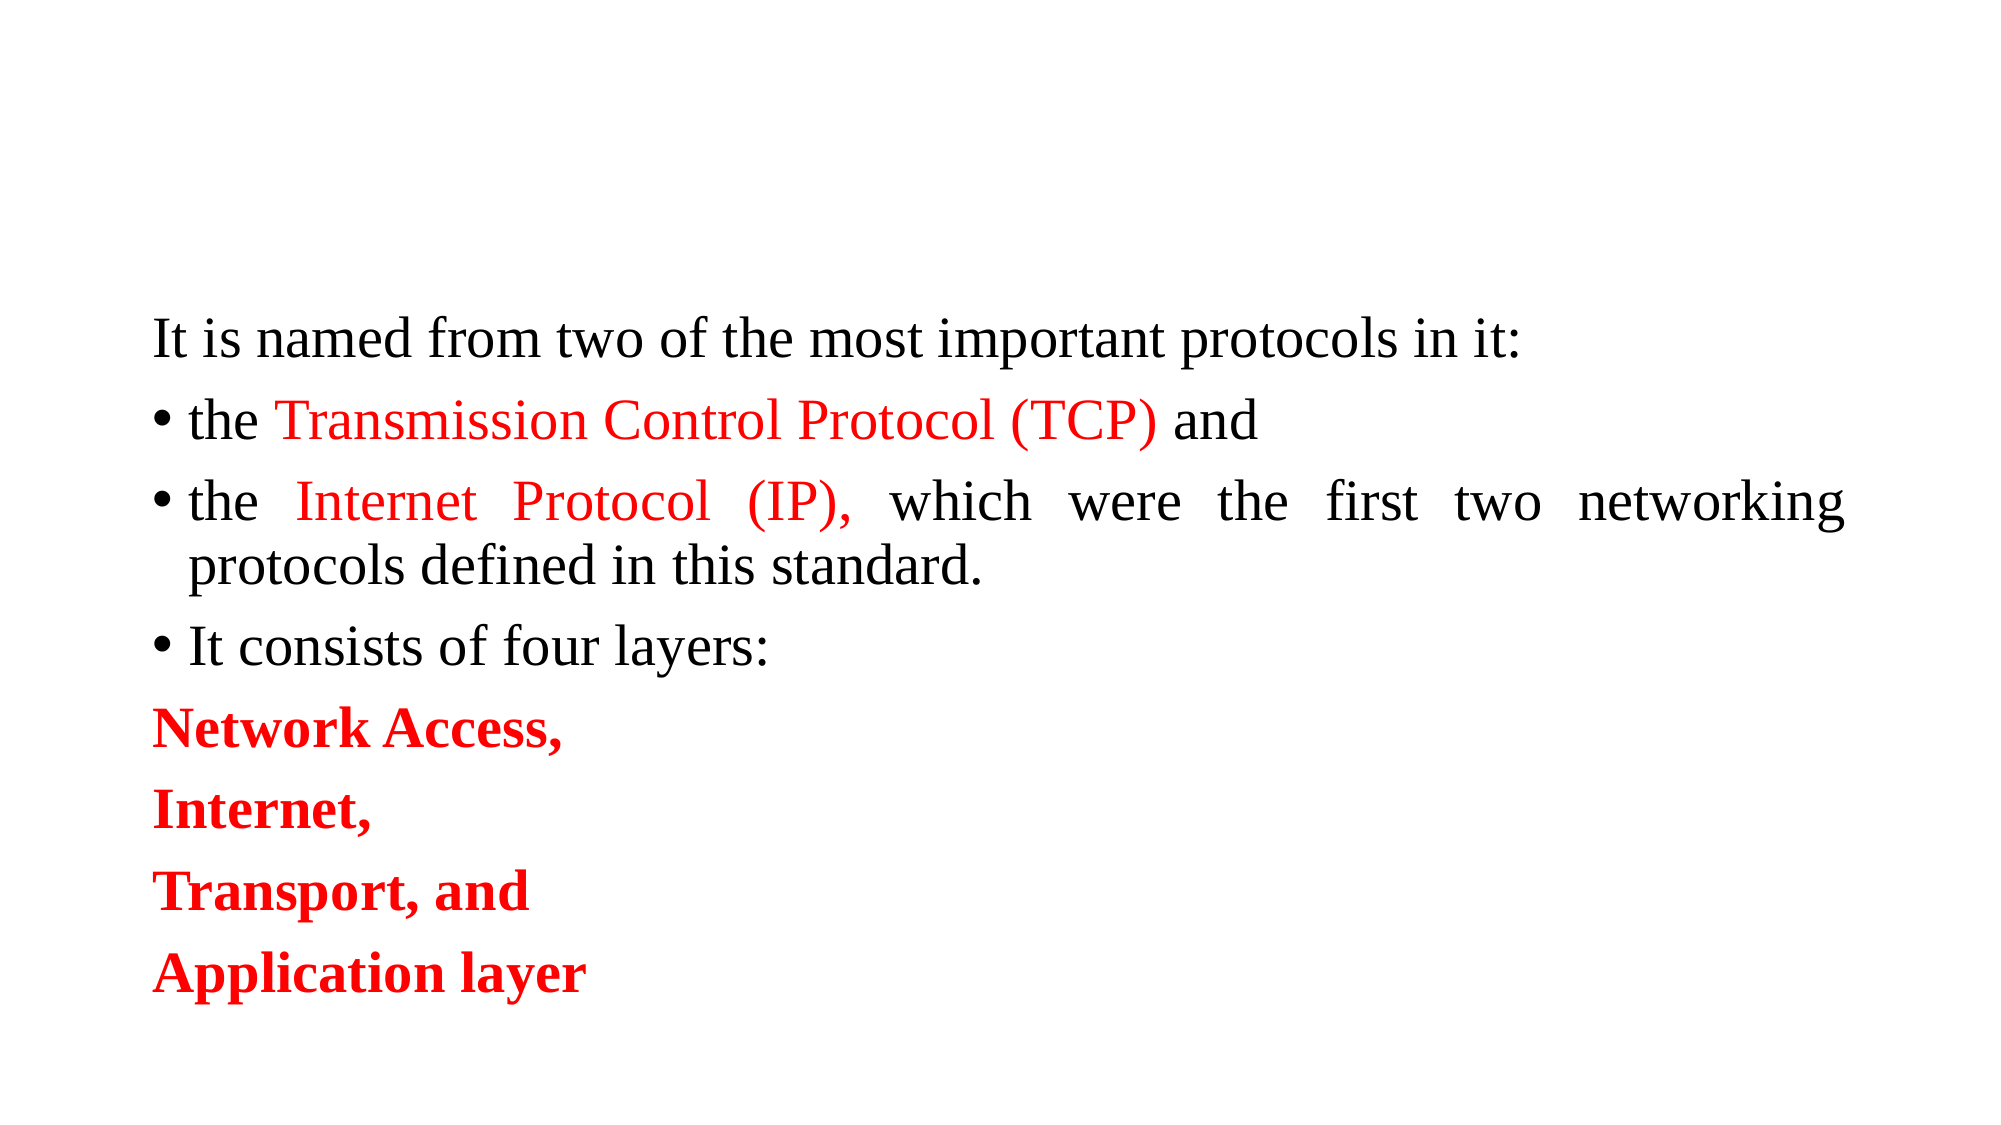

#
It is named from two of the most important protocols in it:
the Transmission Control Protocol (TCP) and
the Internet Protocol (IP), which were the first two networking protocols defined in this standard.
It consists of four layers:
Network Access,
Internet,
Transport, and
Application layer